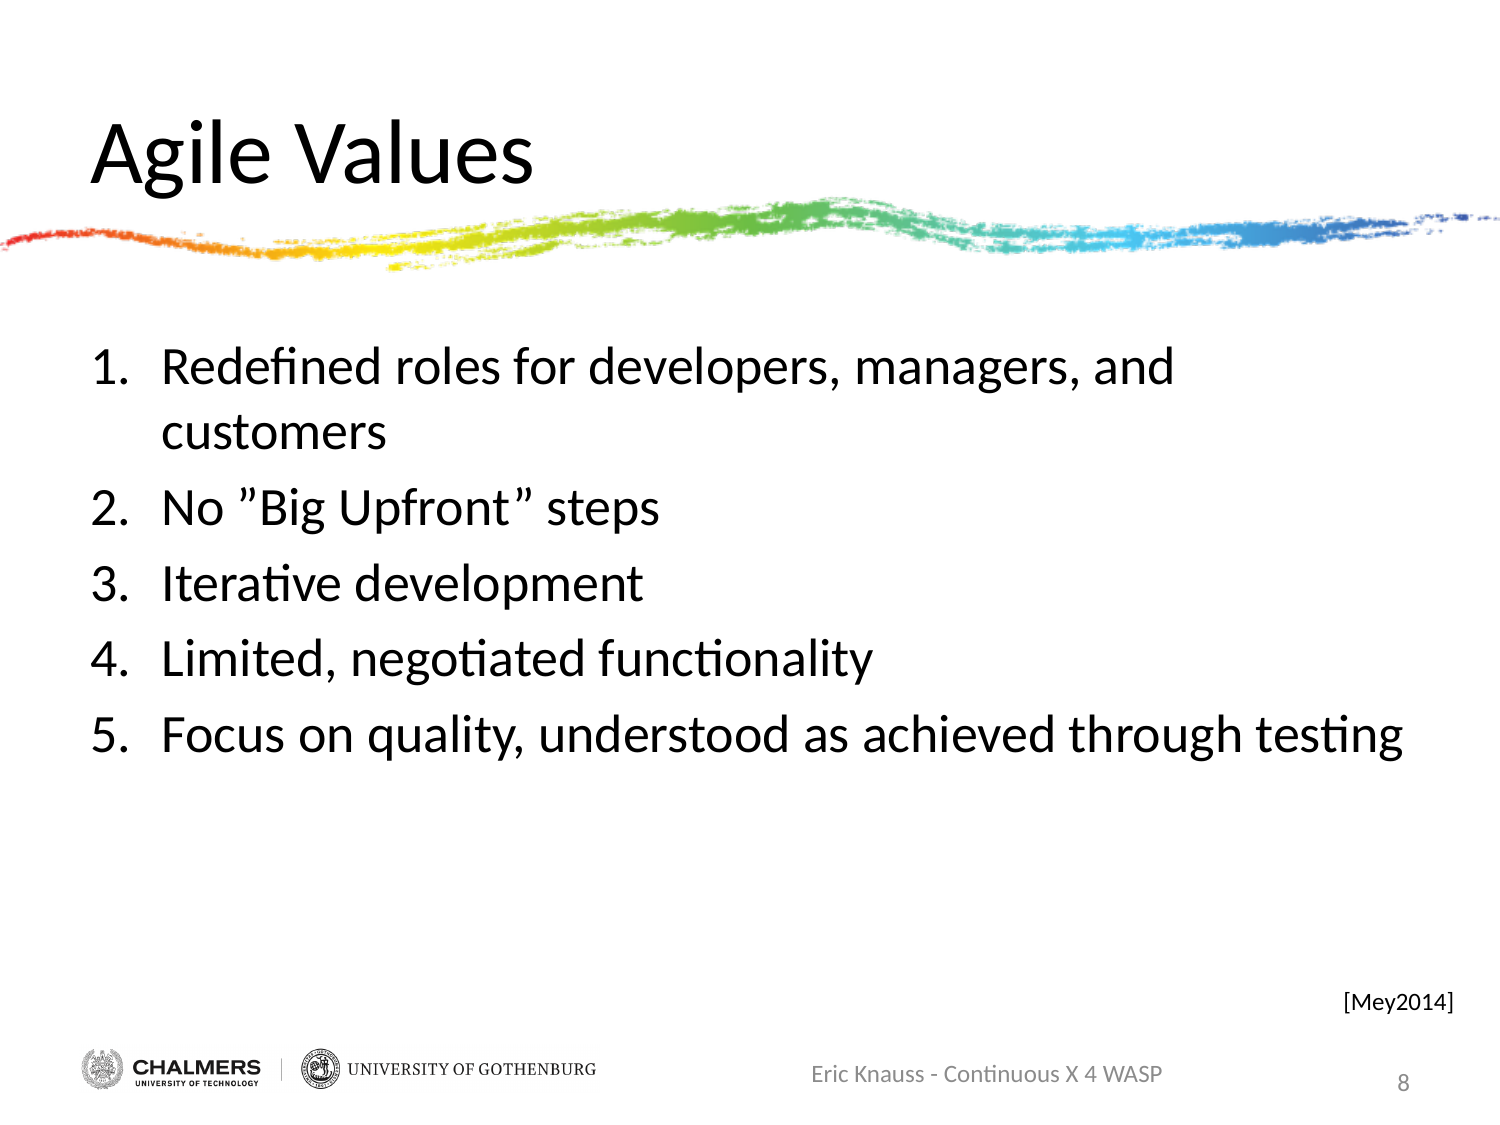

# Agile Values
Redefined roles for developers, managers, and customers
No ”Big Upfront” steps
Iterative development
Limited, negotiated functionality
Focus on quality, understood as achieved through testing
[Mey2014]
Eric Knauss - Continuous X 4 WASP
8